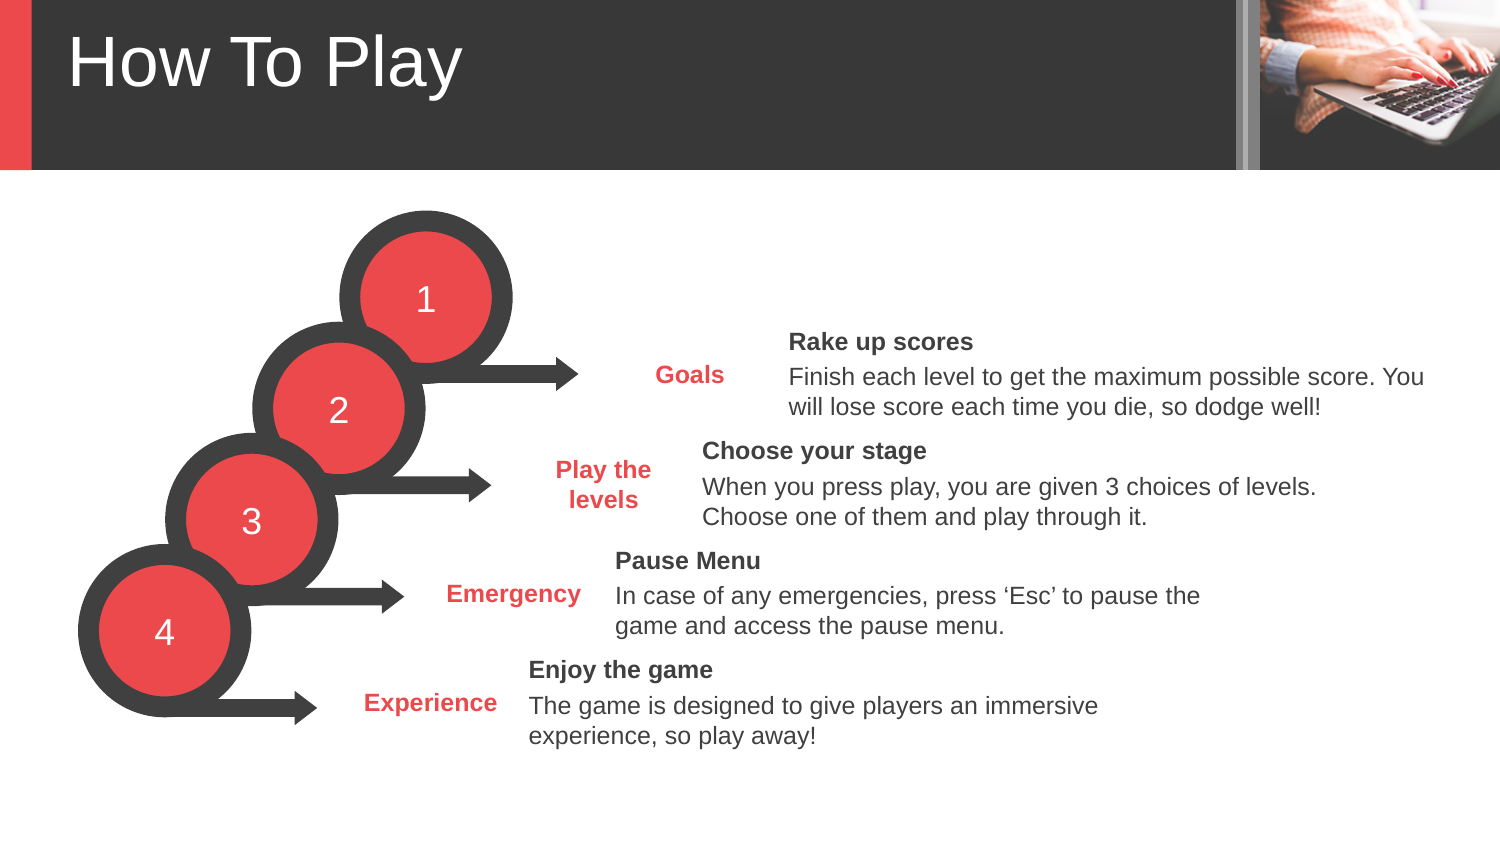

How To Play
1
2

3

4

Rake up scores
Finish each level to get the maximum possible score. You will lose score each time you die, so dodge well!
Goals
Choose your stage
When you press play, you are given 3 choices of levels. Choose one of them and play through it.
Play the levels
Pause Menu
In case of any emergencies, press ‘Esc’ to pause the game and access the pause menu.
Emergency
Enjoy the game
The game is designed to give players an immersive experience, so play away!
Experience